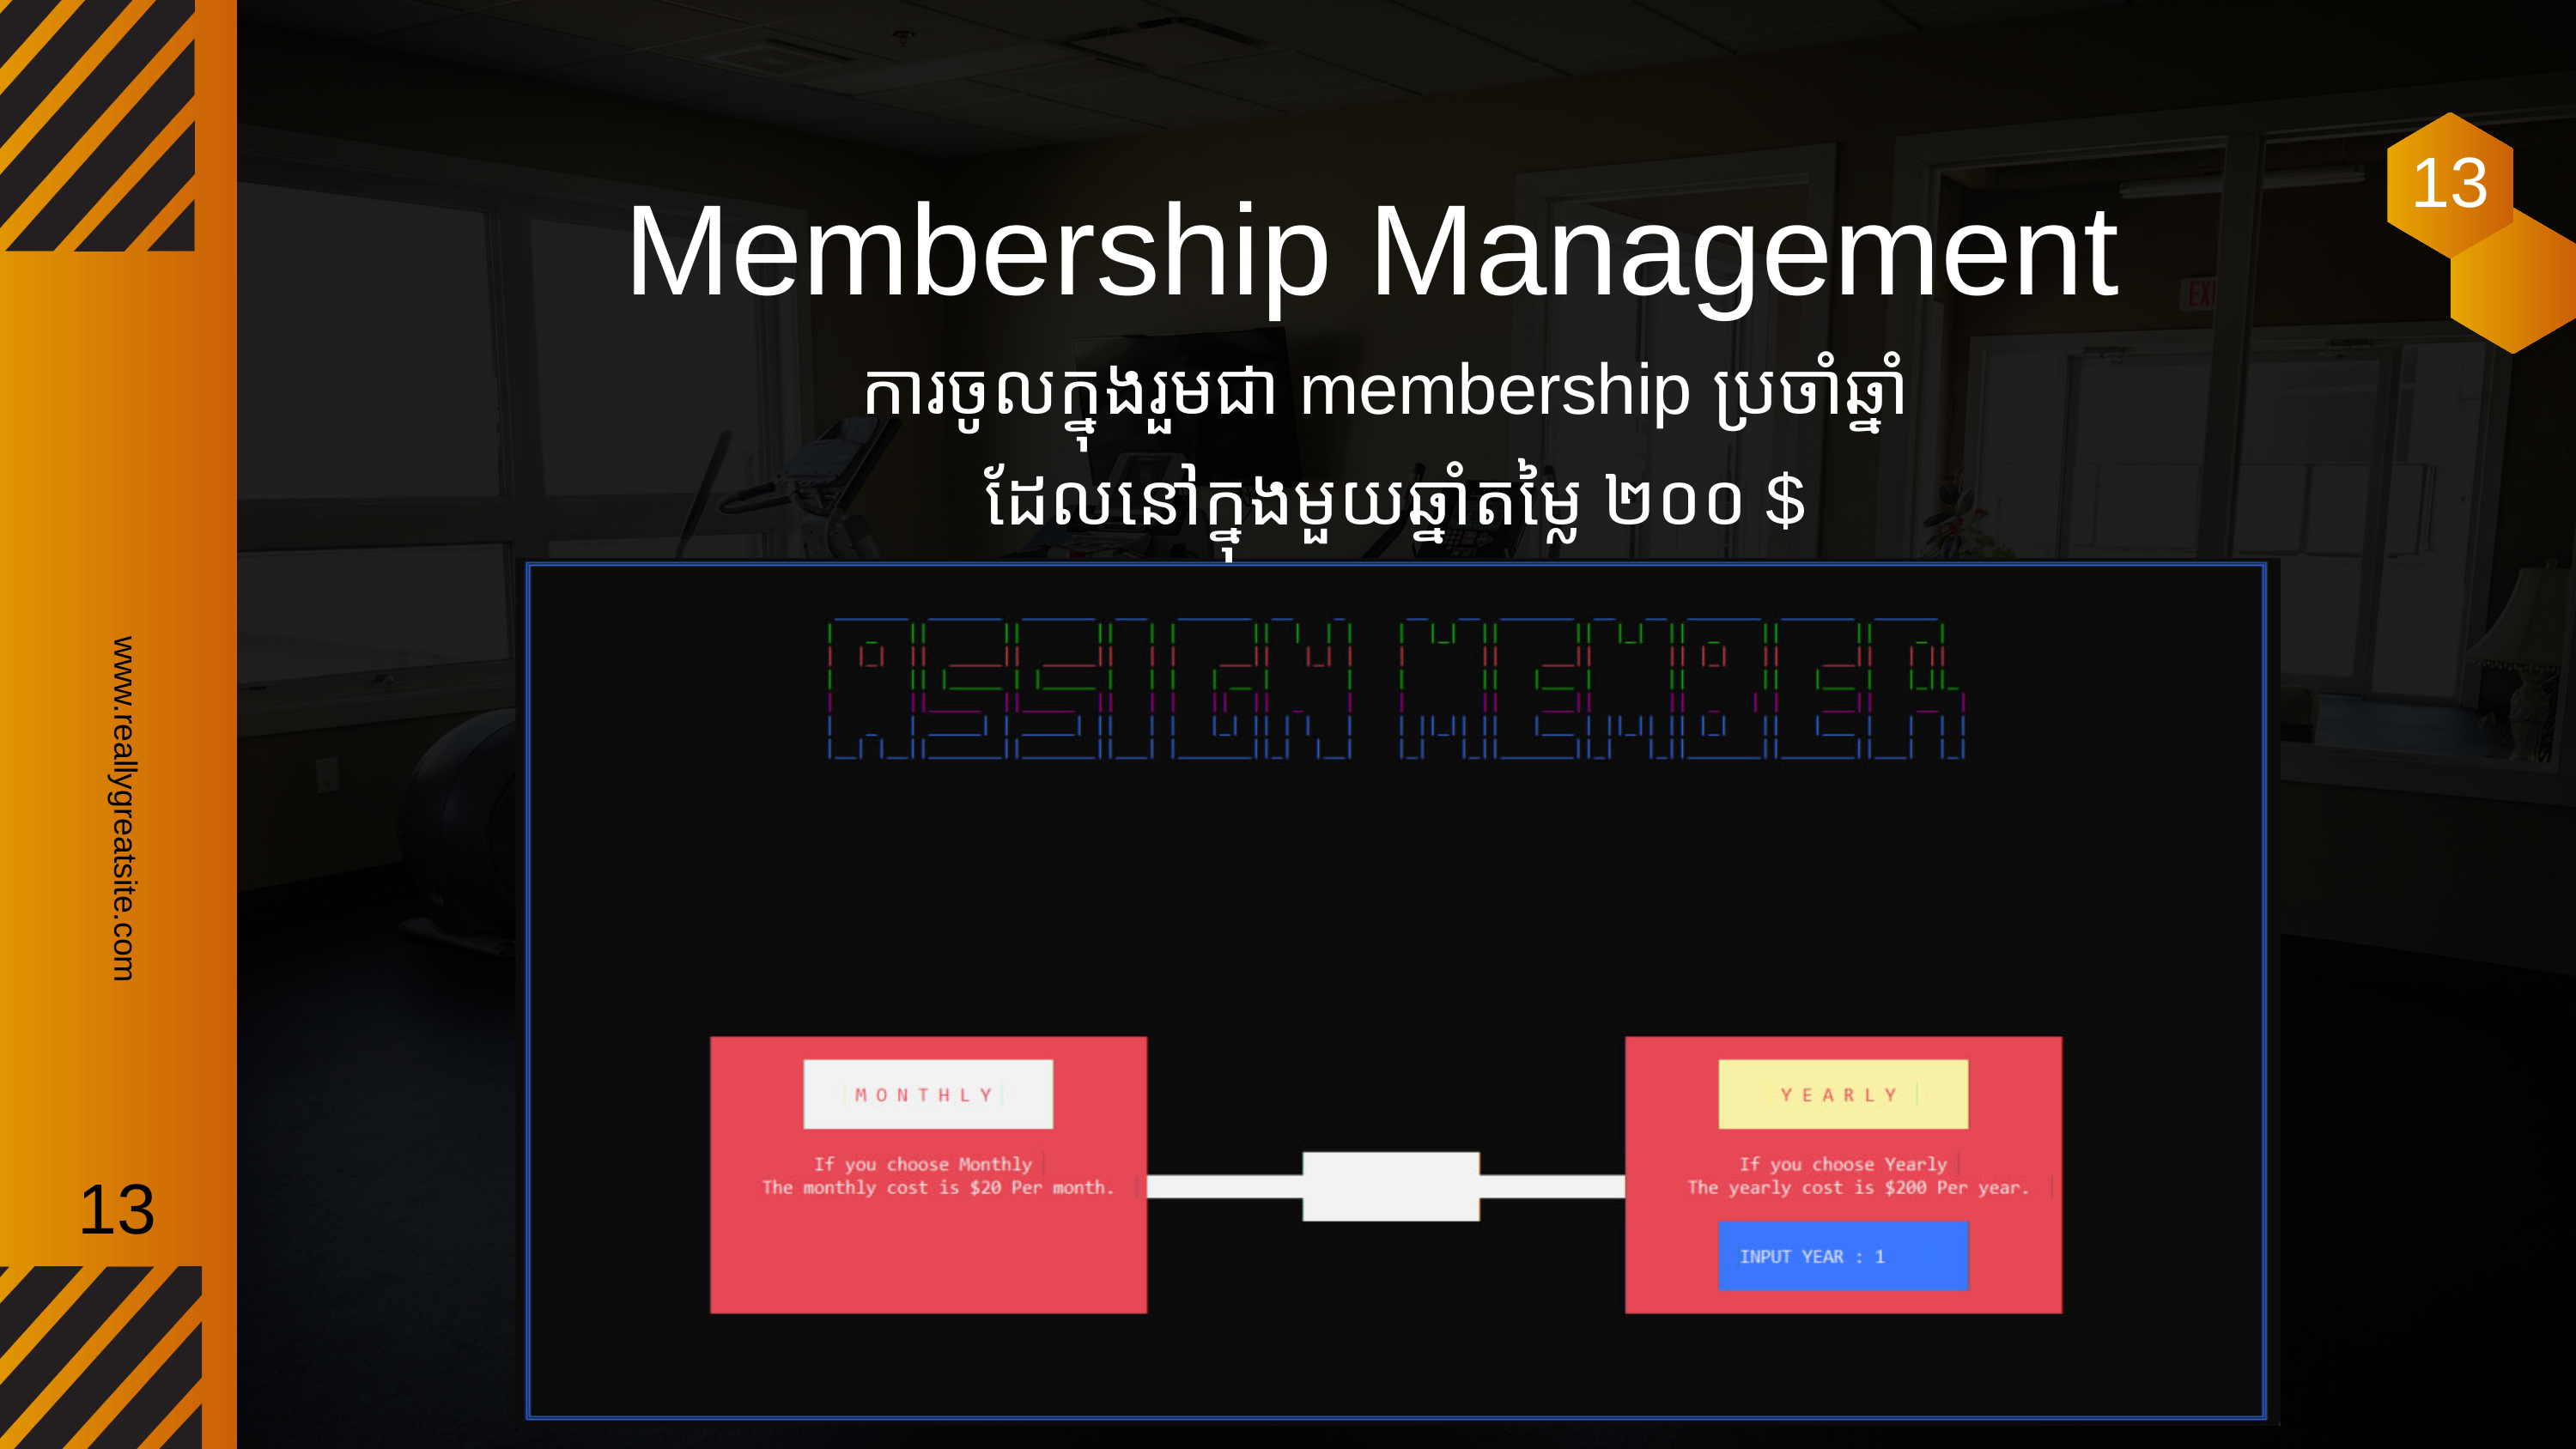

13
Membership Management

ការចូលក្នុងរួម​ជា membership ប្រចាំឆ្នាំ
ដែលនៅក្នុងមួយឆ្នាំតម្លៃ ២០០ $

www.reallygreatsite.com
13